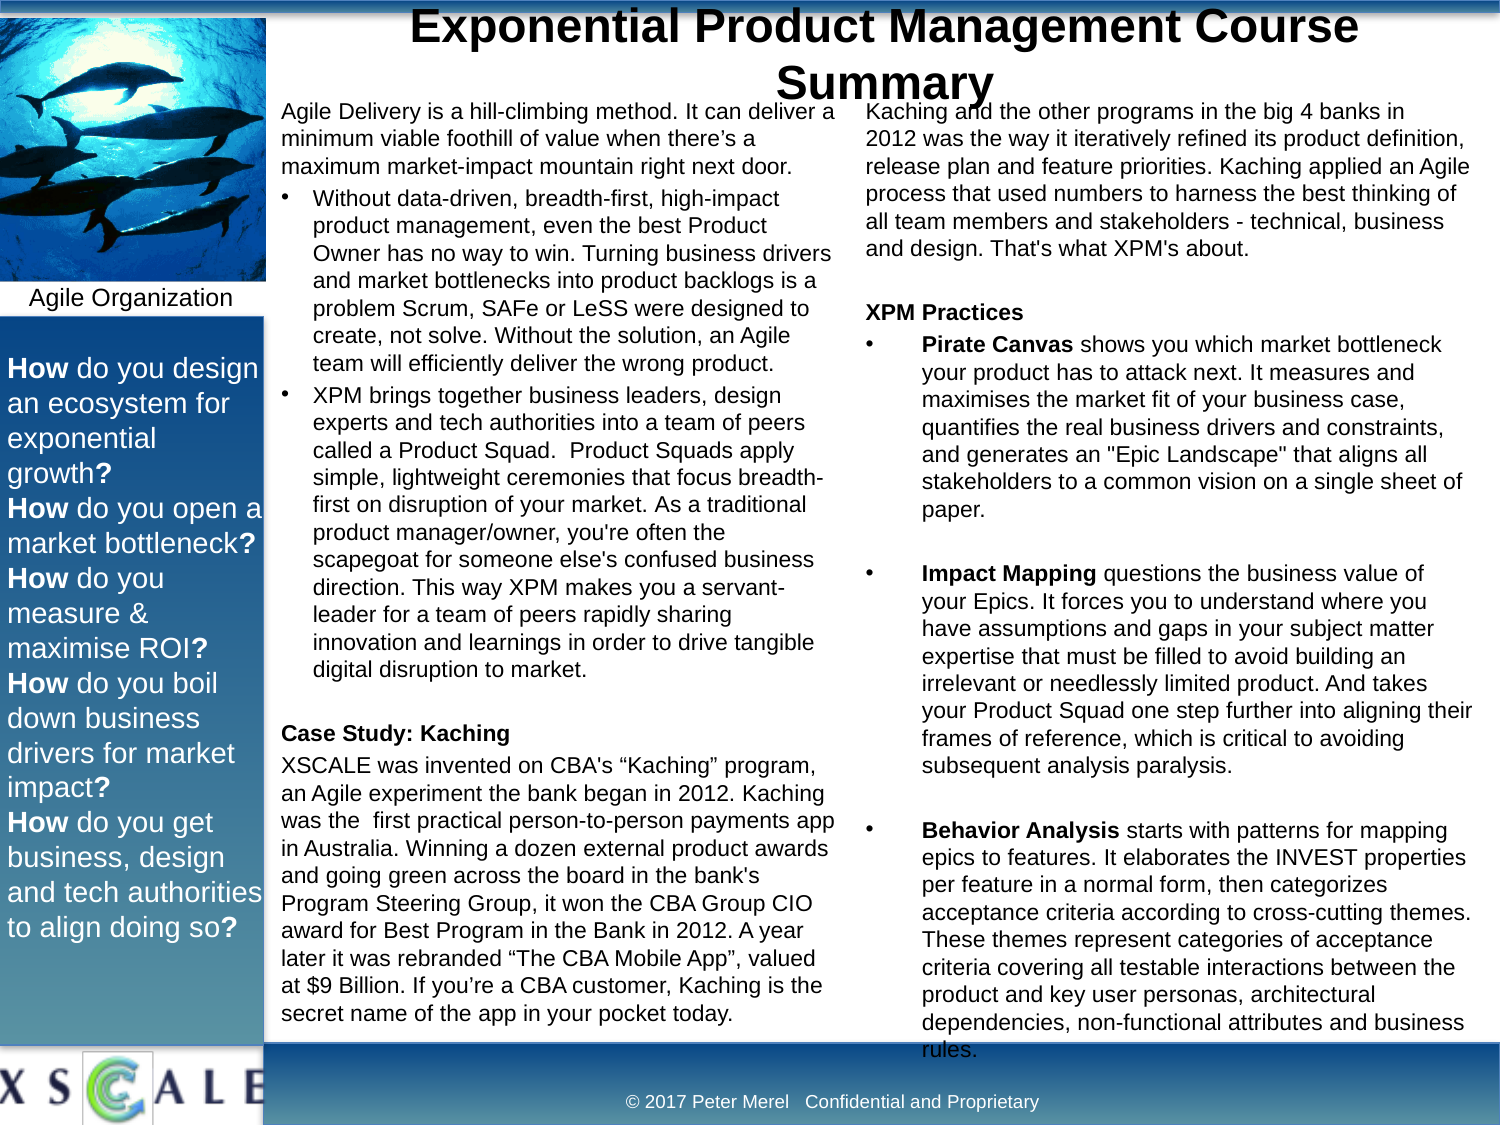

# Exponential Product Management Course Summary
Kaching and the other programs in the big 4 banks in 2012 was the way it iteratively refined its product definition, release plan and feature priorities. Kaching applied an Agile process that used numbers to harness the best thinking of all team members and stakeholders - technical, business and design. That's what XPM's about.

XPM Practices
Pirate Canvas shows you which market bottleneck your product has to attack next. It measures and maximises the market fit of your business case, quantifies the real business drivers and constraints, and generates an "Epic Landscape" that aligns all stakeholders to a common vision on a single sheet of paper.

Impact Mapping questions the business value of your Epics. It forces you to understand where you have assumptions and gaps in your subject matter expertise that must be filled to avoid building an irrelevant or needlessly limited product. And takes your Product Squad one step further into aligning their frames of reference, which is critical to avoiding subsequent analysis paralysis.

Behavior Analysis starts with patterns for mapping epics to features. It elaborates the INVEST properties per feature in a normal form, then categorizes acceptance criteria according to cross-cutting themes. These themes represent categories of acceptance criteria covering all testable interactions between the product and key user personas, architectural dependencies, non-functional attributes and business rules.
Agile Delivery is a hill-climbing method. It can deliver a minimum viable foothill of value when there’s a maximum market-impact mountain right next door.
Without data-driven, breadth-first, high-impact product management, even the best Product Owner has no way to win. Turning business drivers and market bottlenecks into product backlogs is a problem Scrum, SAFe or LeSS were designed to create, not solve. Without the solution, an Agile team will efficiently deliver the wrong product.
XPM brings together business leaders, design experts and tech authorities into a team of peers called a Product Squad.  Product Squads apply simple, lightweight ceremonies that focus breadth-first on disruption of your market. As a traditional product manager/owner, you're often the scapegoat for someone else's confused business direction. This way XPM makes you a servant-leader for a team of peers rapidly sharing innovation and learnings in order to drive tangible digital disruption to market.

Case Study: Kaching
XSCALE was invented on CBA's “Kaching” program, an Agile experiment the bank began in 2012. Kaching was the  first practical person-to-person payments app in Australia. Winning a dozen external product awards and going green across the board in the bank's Program Steering Group, it won the CBA Group CIO award for Best Program in the Bank in 2012. A year later it was rebranded “The CBA Mobile App”, valued at $9 Billion. If you’re a CBA customer, Kaching is the secret name of the app in your pocket today.
How do you design an ecosystem for exponential growth?
How do you open a market bottleneck?
How do you measure & maximise ROI?
How do you boil down business drivers for market impact?
How do you get business, design and tech authorities to align doing so?